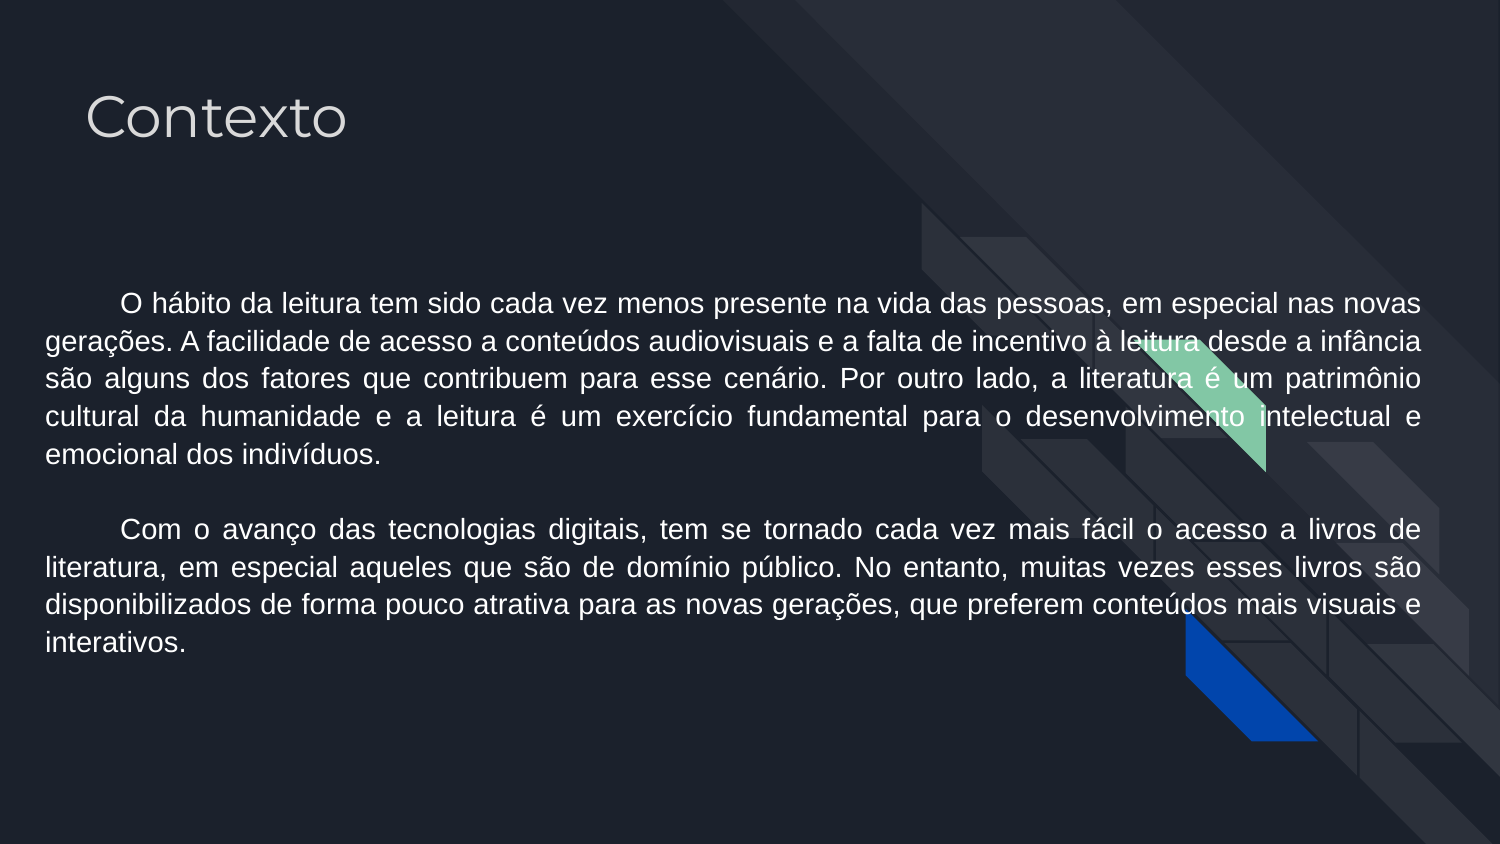

# Contexto
O hábito da leitura tem sido cada vez menos presente na vida das pessoas, em especial nas novas gerações. A facilidade de acesso a conteúdos audiovisuais e a falta de incentivo à leitura desde a infância são alguns dos fatores que contribuem para esse cenário. Por outro lado, a literatura é um patrimônio cultural da humanidade e a leitura é um exercício fundamental para o desenvolvimento intelectual e emocional dos indivíduos.

Com o avanço das tecnologias digitais, tem se tornado cada vez mais fácil o acesso a livros de literatura, em especial aqueles que são de domínio público. No entanto, muitas vezes esses livros são disponibilizados de forma pouco atrativa para as novas gerações, que preferem conteúdos mais visuais e interativos.